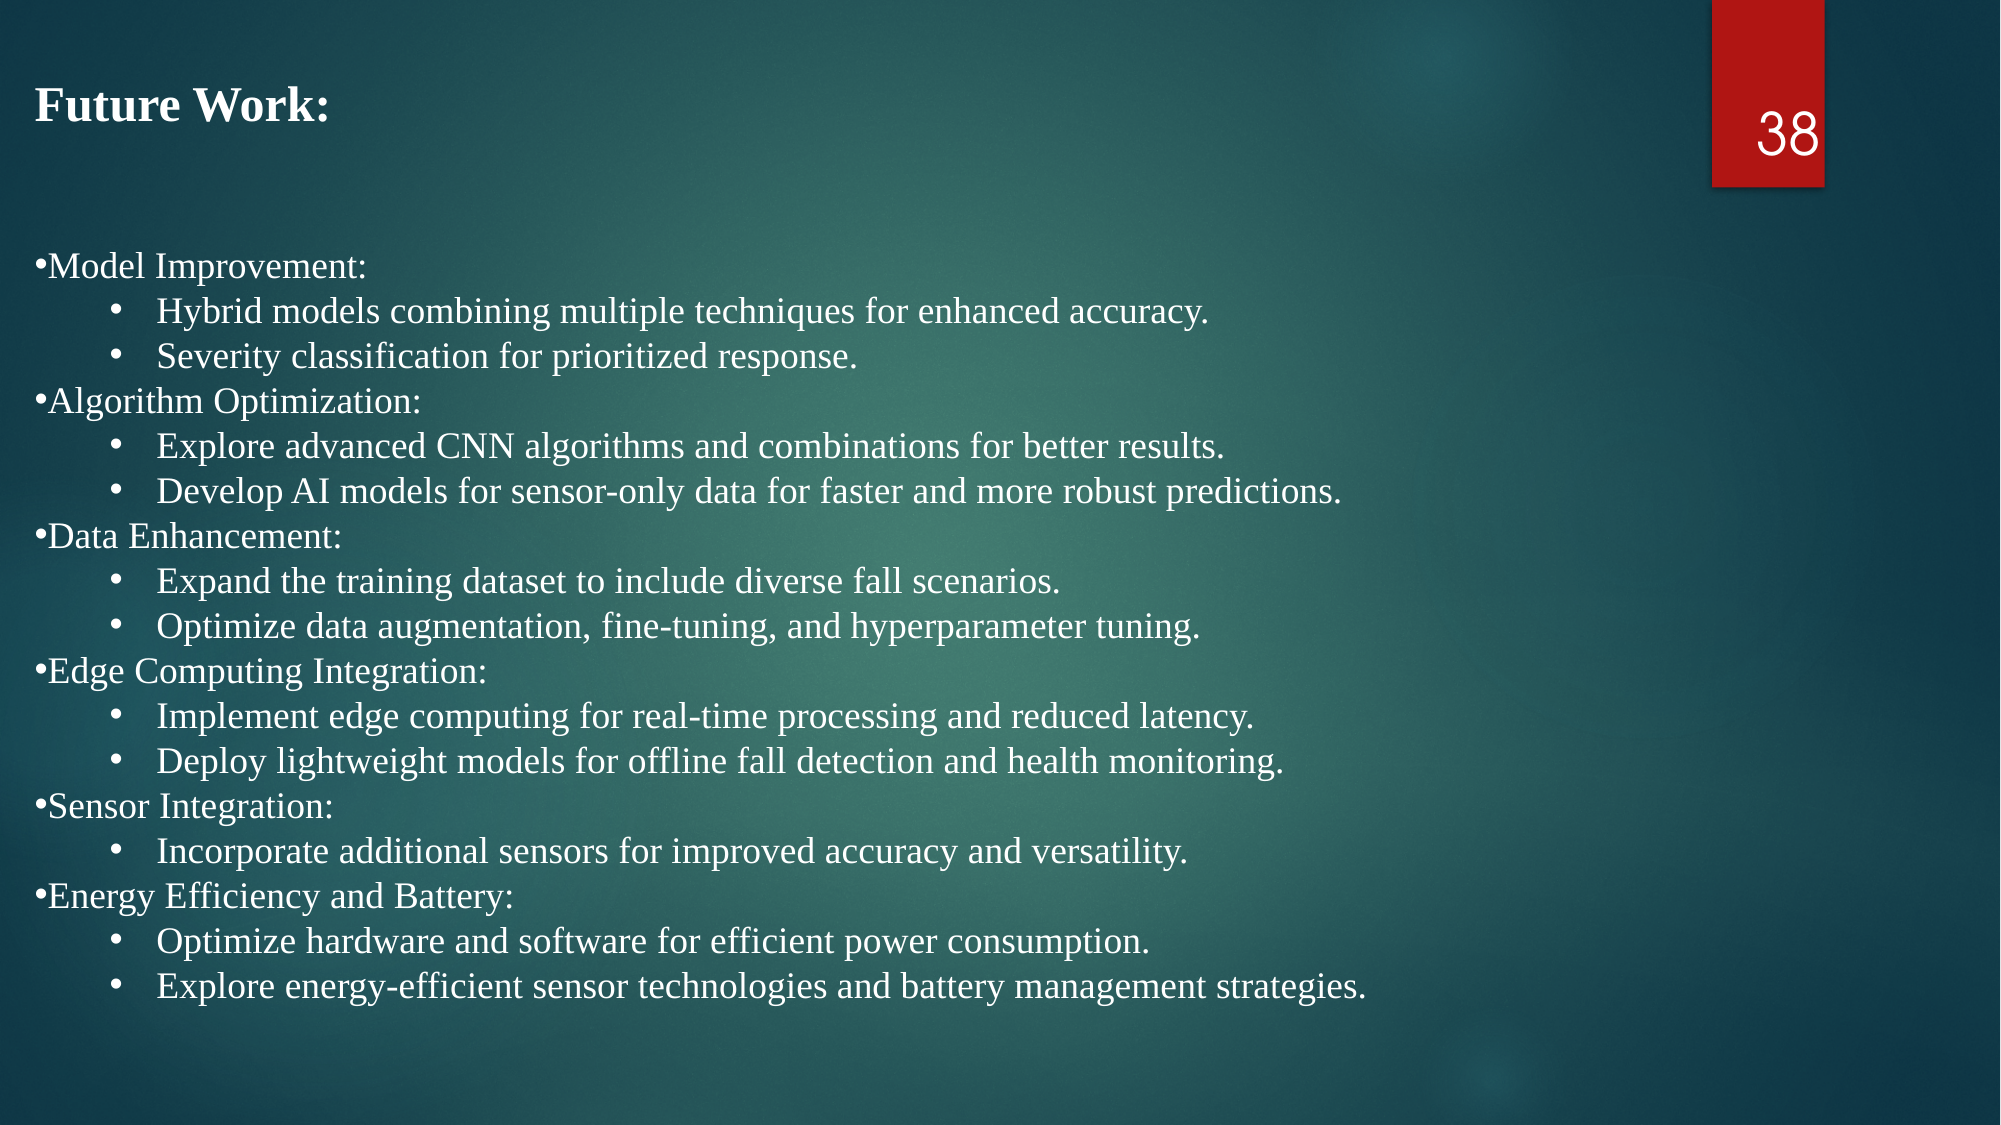

38
Future Work:

Model Improvement:
Hybrid models combining multiple techniques for enhanced accuracy.
Severity classification for prioritized response.
Algorithm Optimization:
Explore advanced CNN algorithms and combinations for better results.
Develop AI models for sensor-only data for faster and more robust predictions.
Data Enhancement:
Expand the training dataset to include diverse fall scenarios.
Optimize data augmentation, fine-tuning, and hyperparameter tuning.
Edge Computing Integration:
Implement edge computing for real-time processing and reduced latency.
Deploy lightweight models for offline fall detection and health monitoring.
Sensor Integration:
Incorporate additional sensors for improved accuracy and versatility.
Energy Efficiency and Battery:
Optimize hardware and software for efficient power consumption.
Explore energy-efficient sensor technologies and battery management strategies.